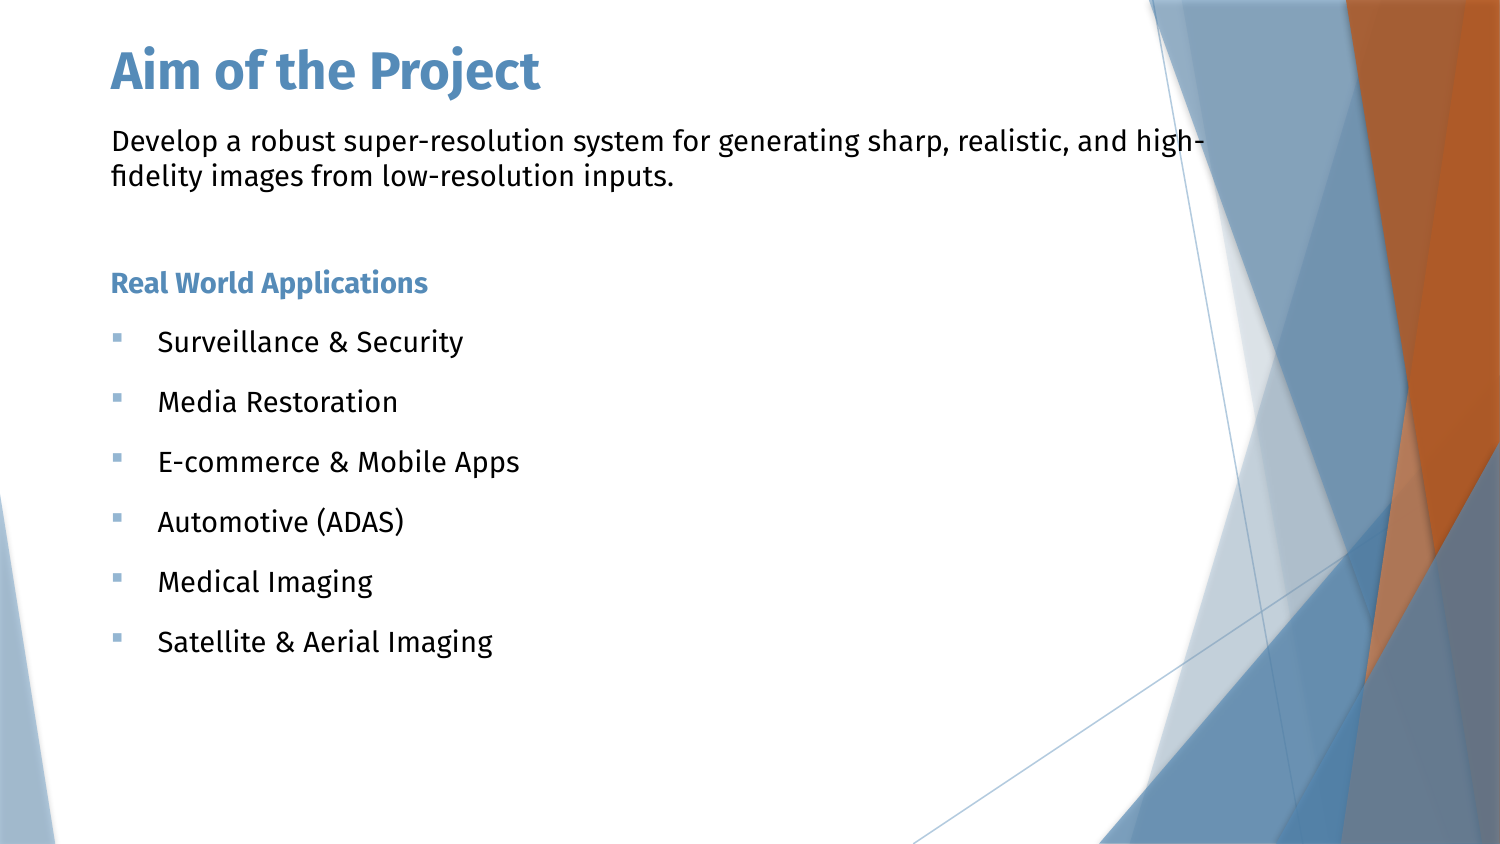

# Aim of the Project
Develop a robust super-resolution system for generating sharp, realistic, and high-fidelity images from low-resolution inputs.
Real World Applications
Surveillance & Security
Media Restoration
E-commerce & Mobile Apps
Automotive (ADAS)
Medical Imaging
Satellite & Aerial Imaging